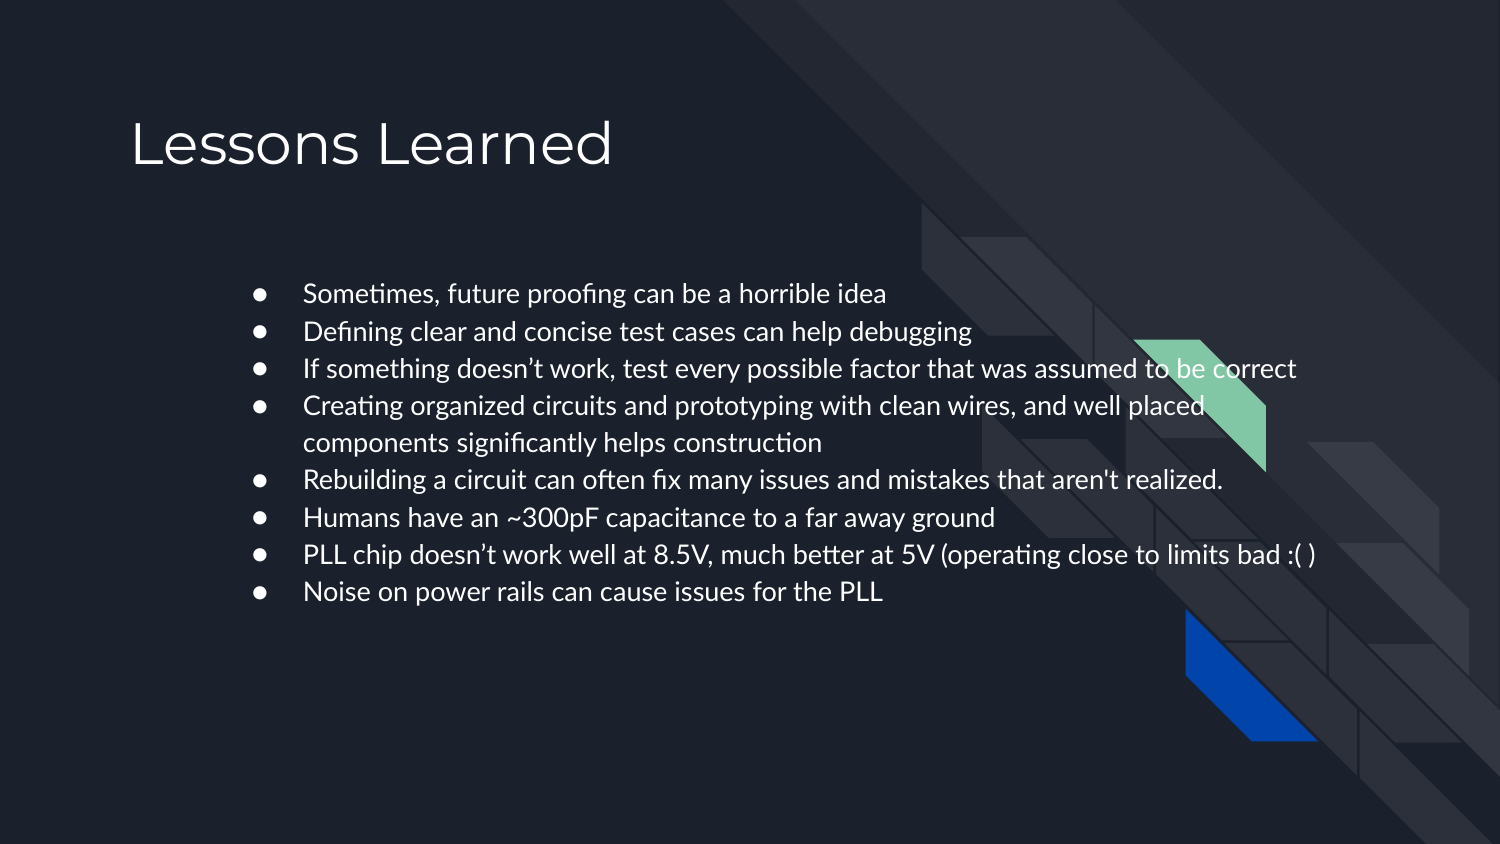

# Lessons Learned
Sometimes, future proofing can be a horrible idea
Defining clear and concise test cases can help debugging
If something doesn’t work, test every possible factor that was assumed to be correct
Creating organized circuits and prototyping with clean wires, and well placed components significantly helps construction
Rebuilding a circuit can often fix many issues and mistakes that aren't realized.
Humans have an ~300pF capacitance to a far away ground
PLL chip doesn’t work well at 8.5V, much better at 5V (operating close to limits bad :( )
Noise on power rails can cause issues for the PLL